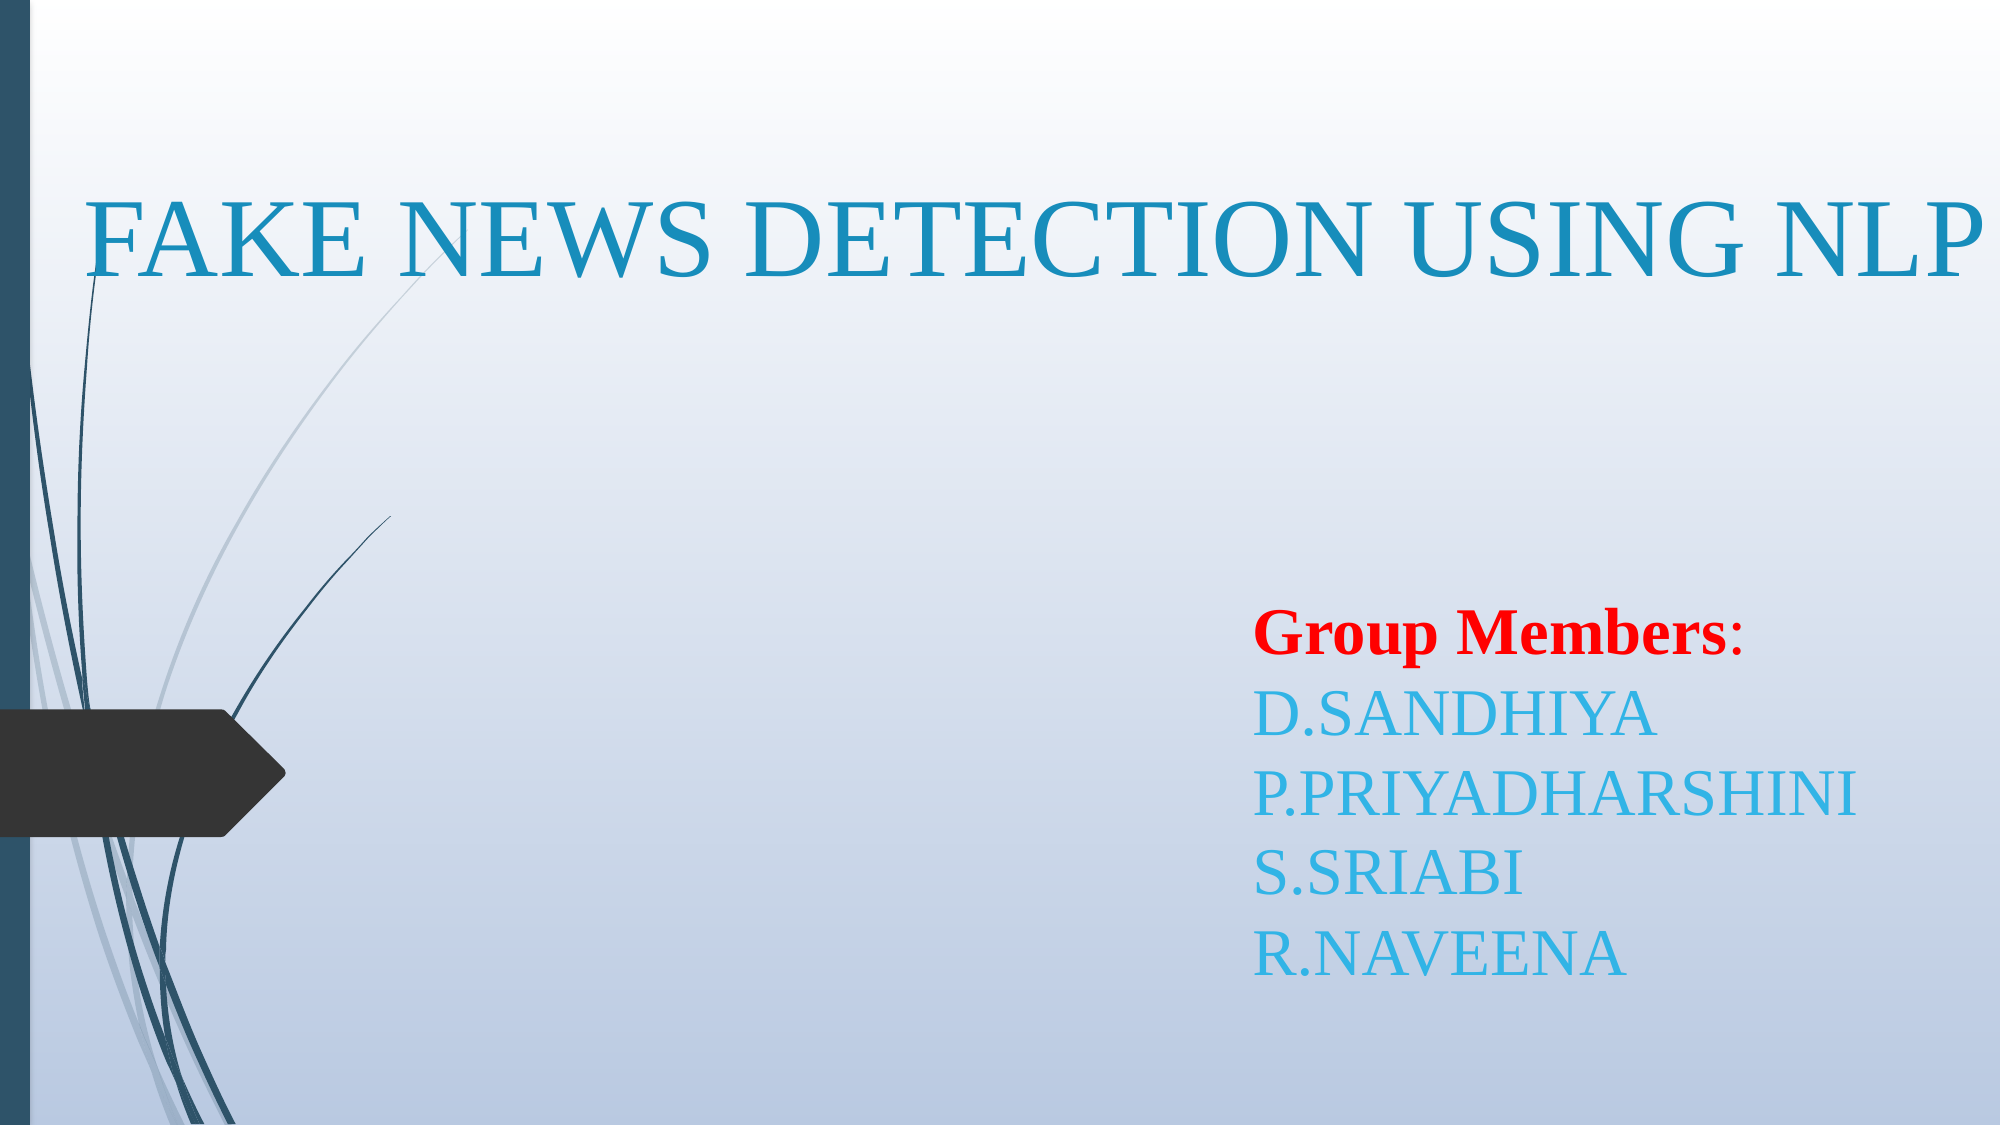

# FAKE NEWS DETECTION USING NLP
Group Members:
D.SANDHIYA
P.PRIYADHARSHINI
S.SRIABI
R.NAVEENA